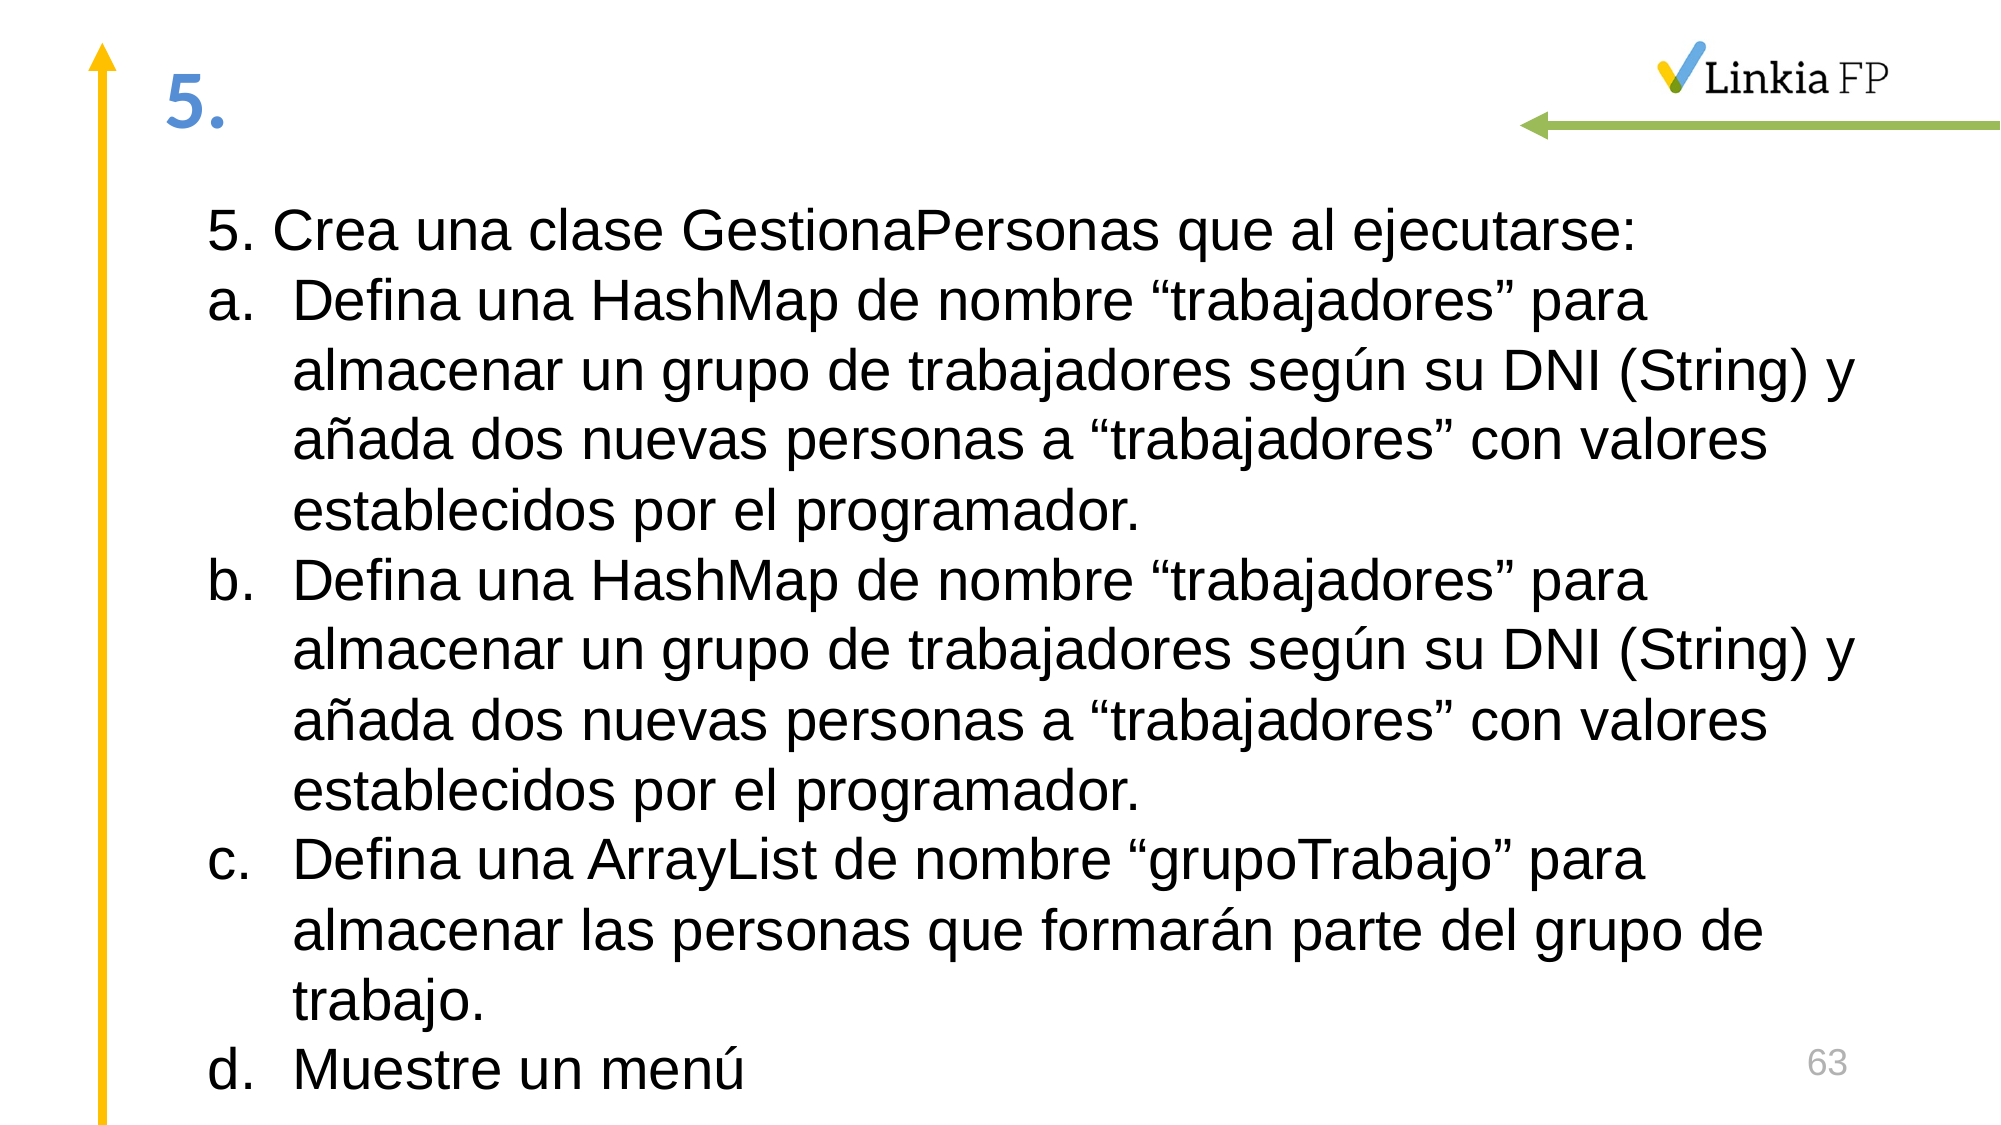

# 5.
5. Crea una clase GestionaPersonas que al ejecutarse:
Defina una HashMap de nombre “trabajadores” para almacenar un grupo de trabajadores según su DNI (String) y añada dos nuevas personas a “trabajadores” con valores establecidos por el programador.
Defina una HashMap de nombre “trabajadores” para almacenar un grupo de trabajadores según su DNI (String) y añada dos nuevas personas a “trabajadores” con valores establecidos por el programador.
Defina una ArrayList de nombre “grupoTrabajo” para almacenar las personas que formarán parte del grupo de trabajo.
Muestre un menú
63